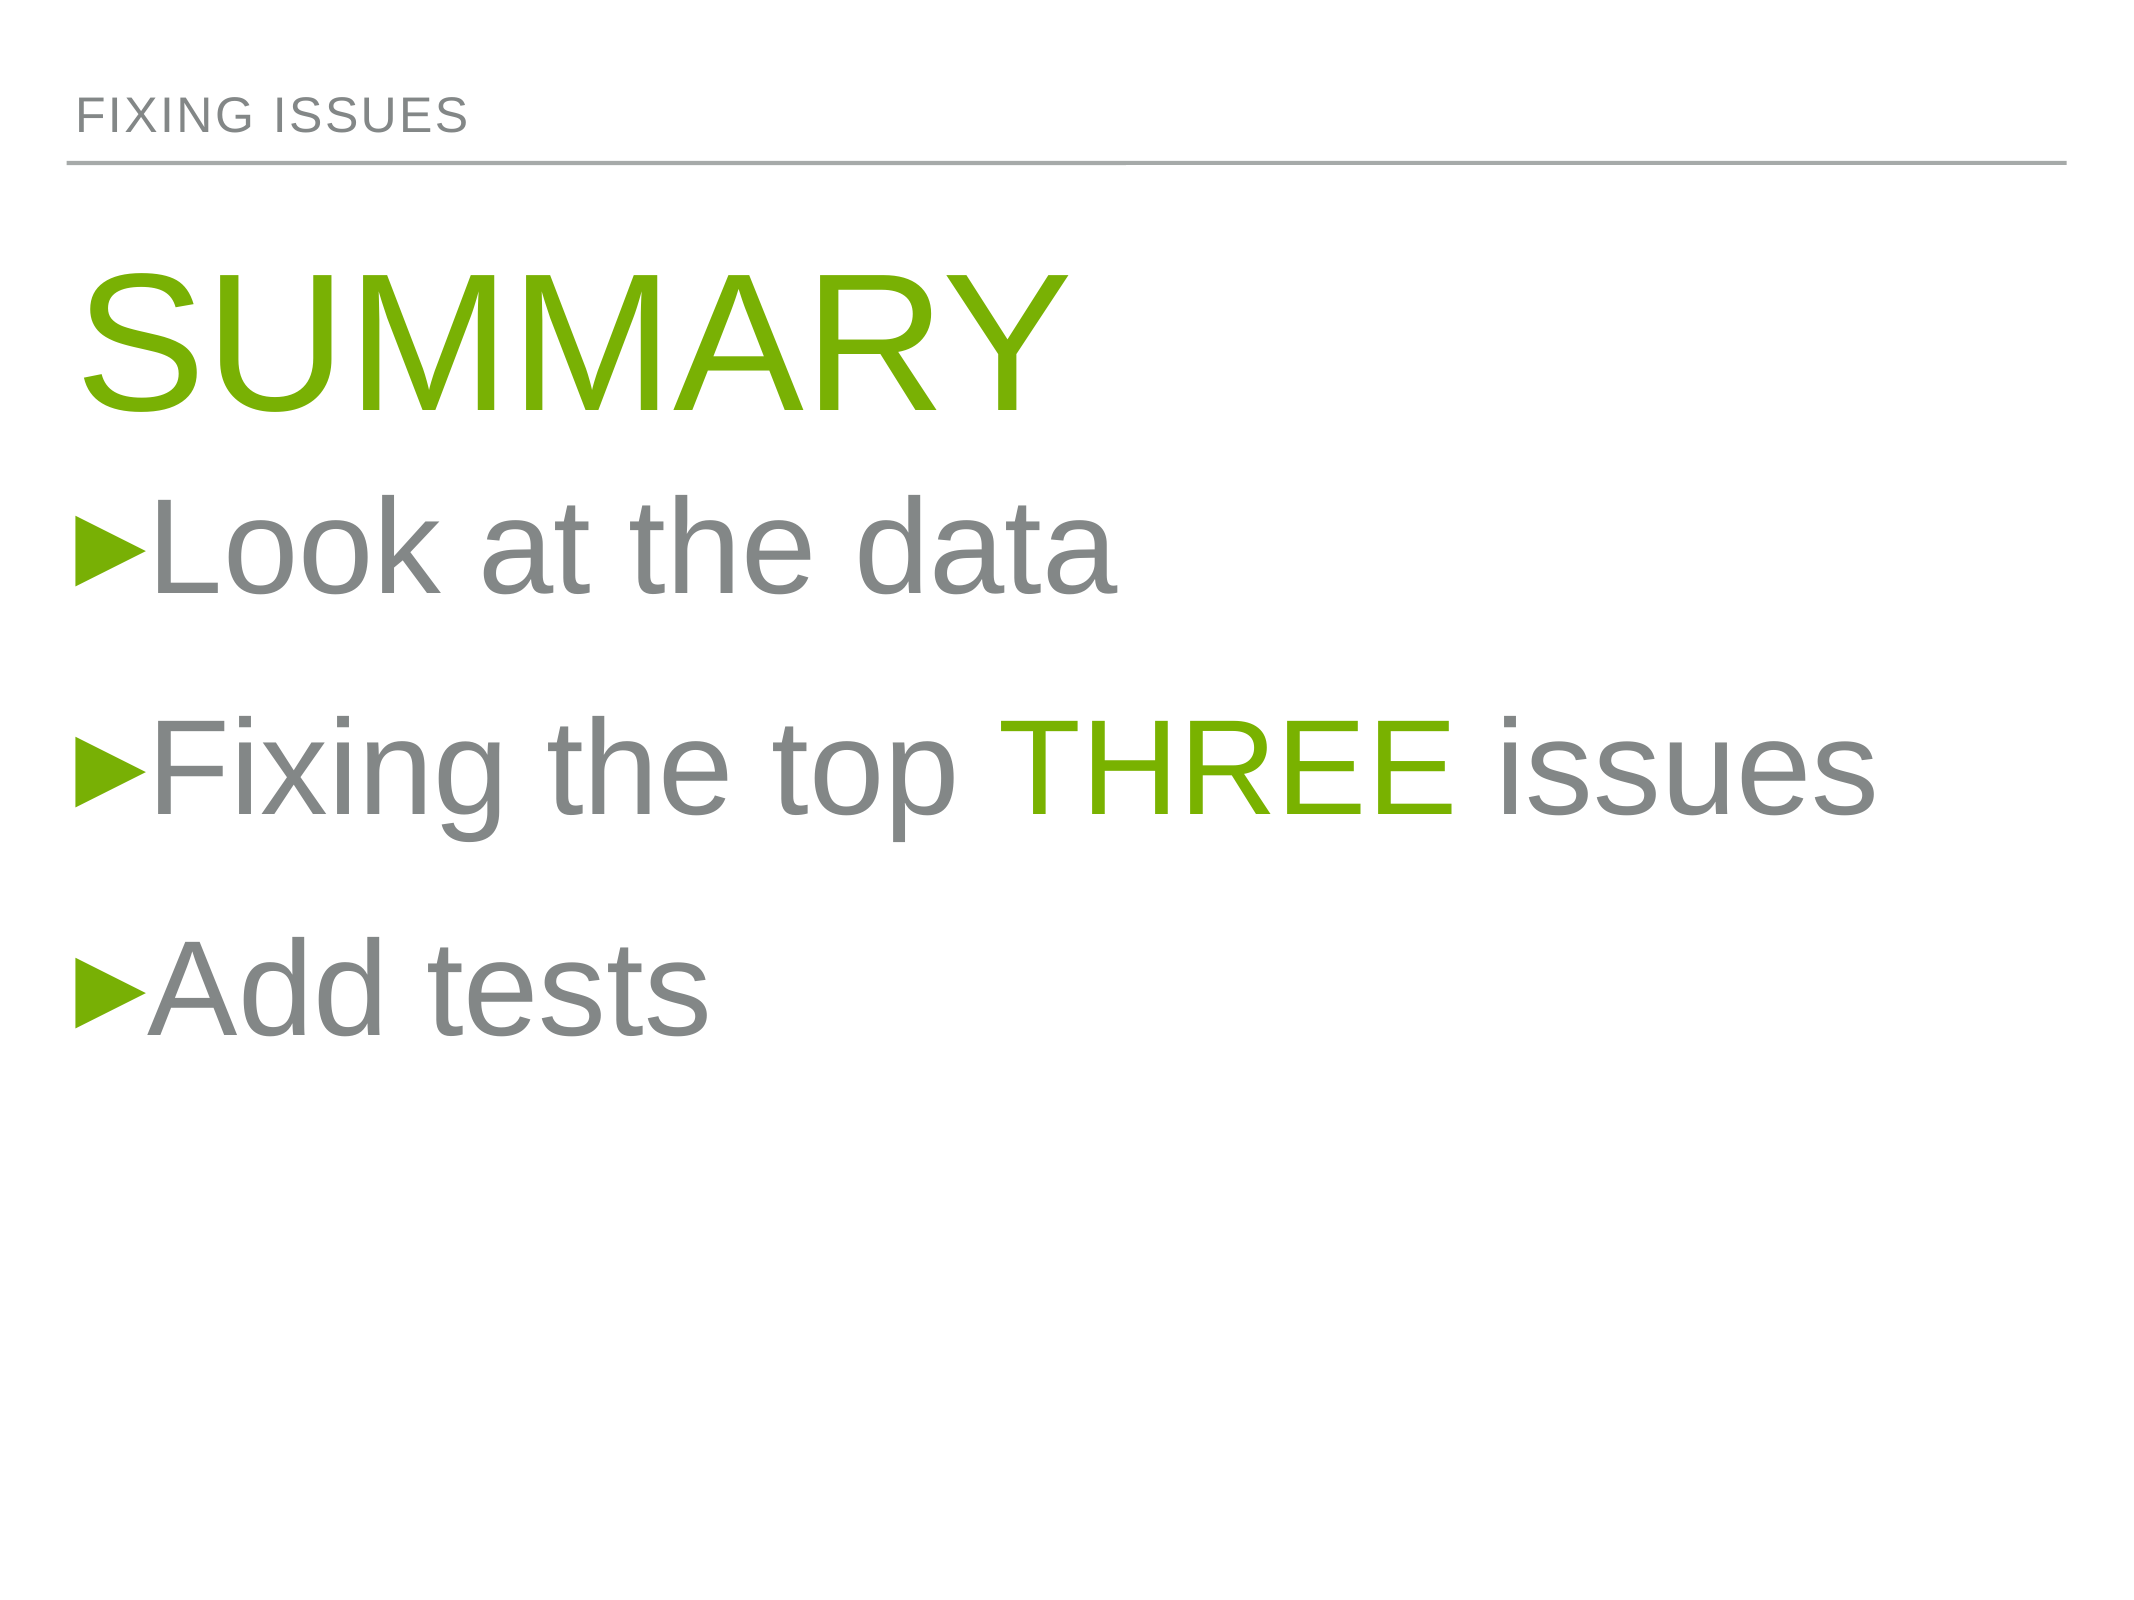

Fixing Issues
# Summary
Look at the data
Fixing the top THREE issues
Add tests